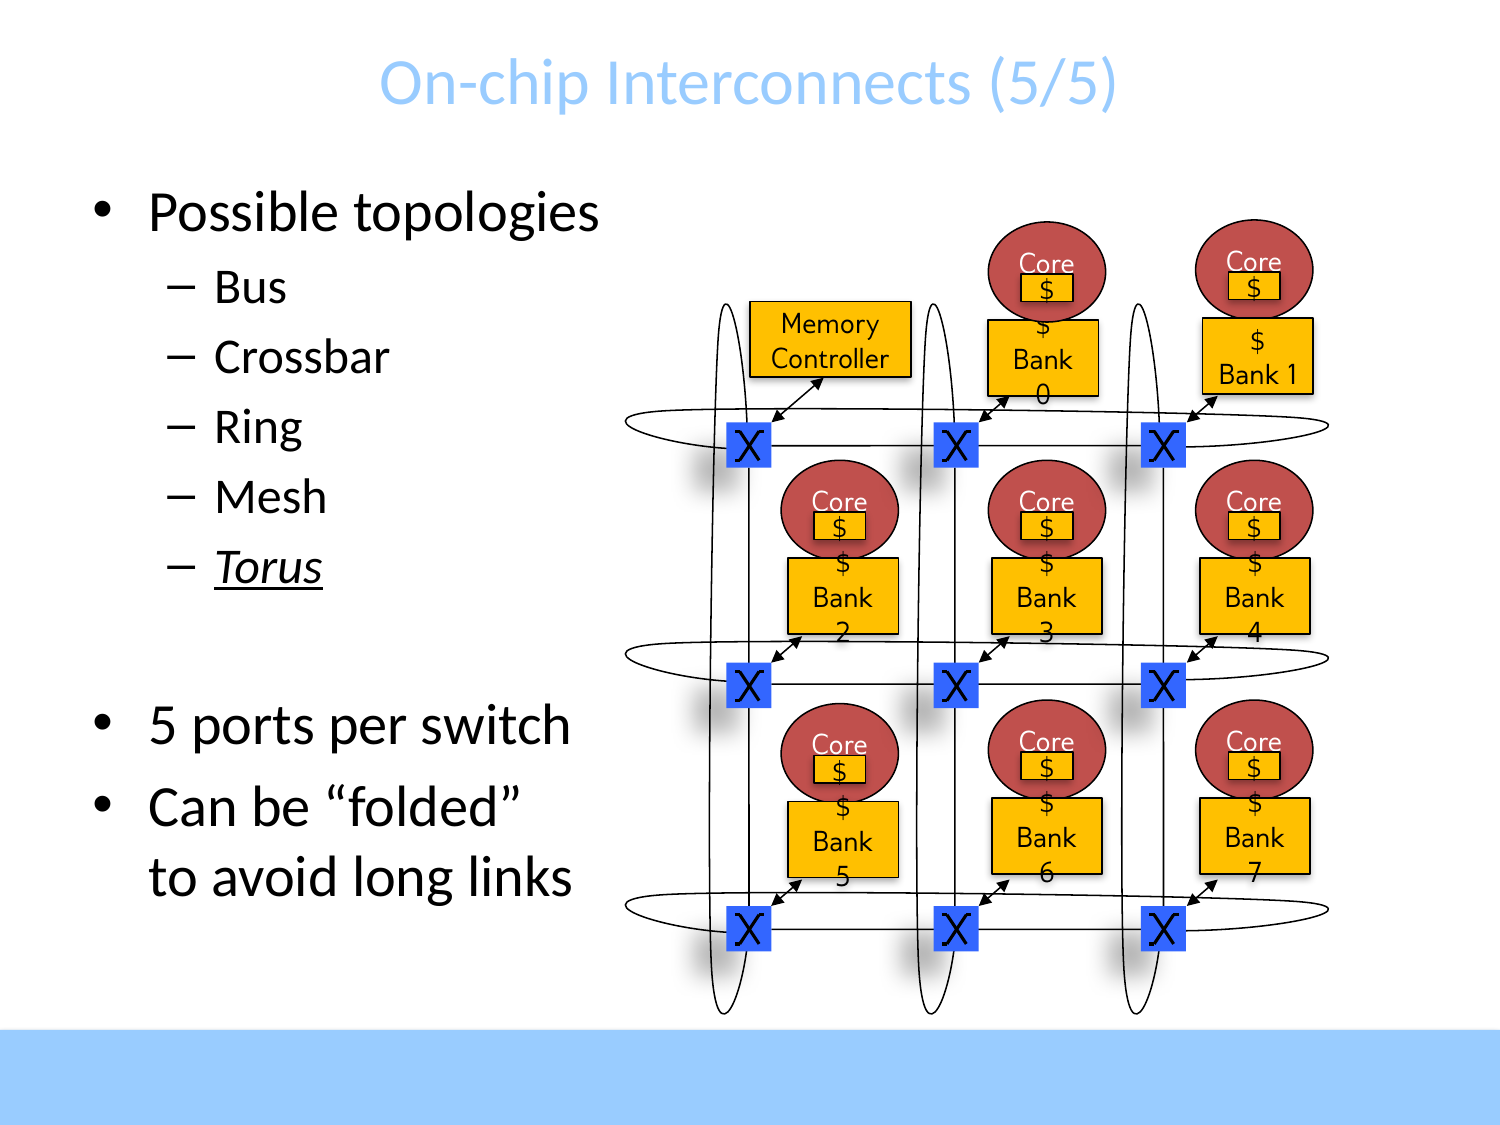

# On-chip Interconnects (5/5)
Possible topologies
Bus
Crossbar
Ring
Mesh
Torus

5 ports per switch
Can be “folded”
to avoid long links

Core
$
Core
$
Memory
Controller
$
Bank 1
$
Bank 0

Core
$
$
Bank 2
Core
$
$
Bank 3
Core
$
$
Bank 4

Core
$
$
Bank 6
Core
$
$
Bank 7
Core
$
$
Bank 5